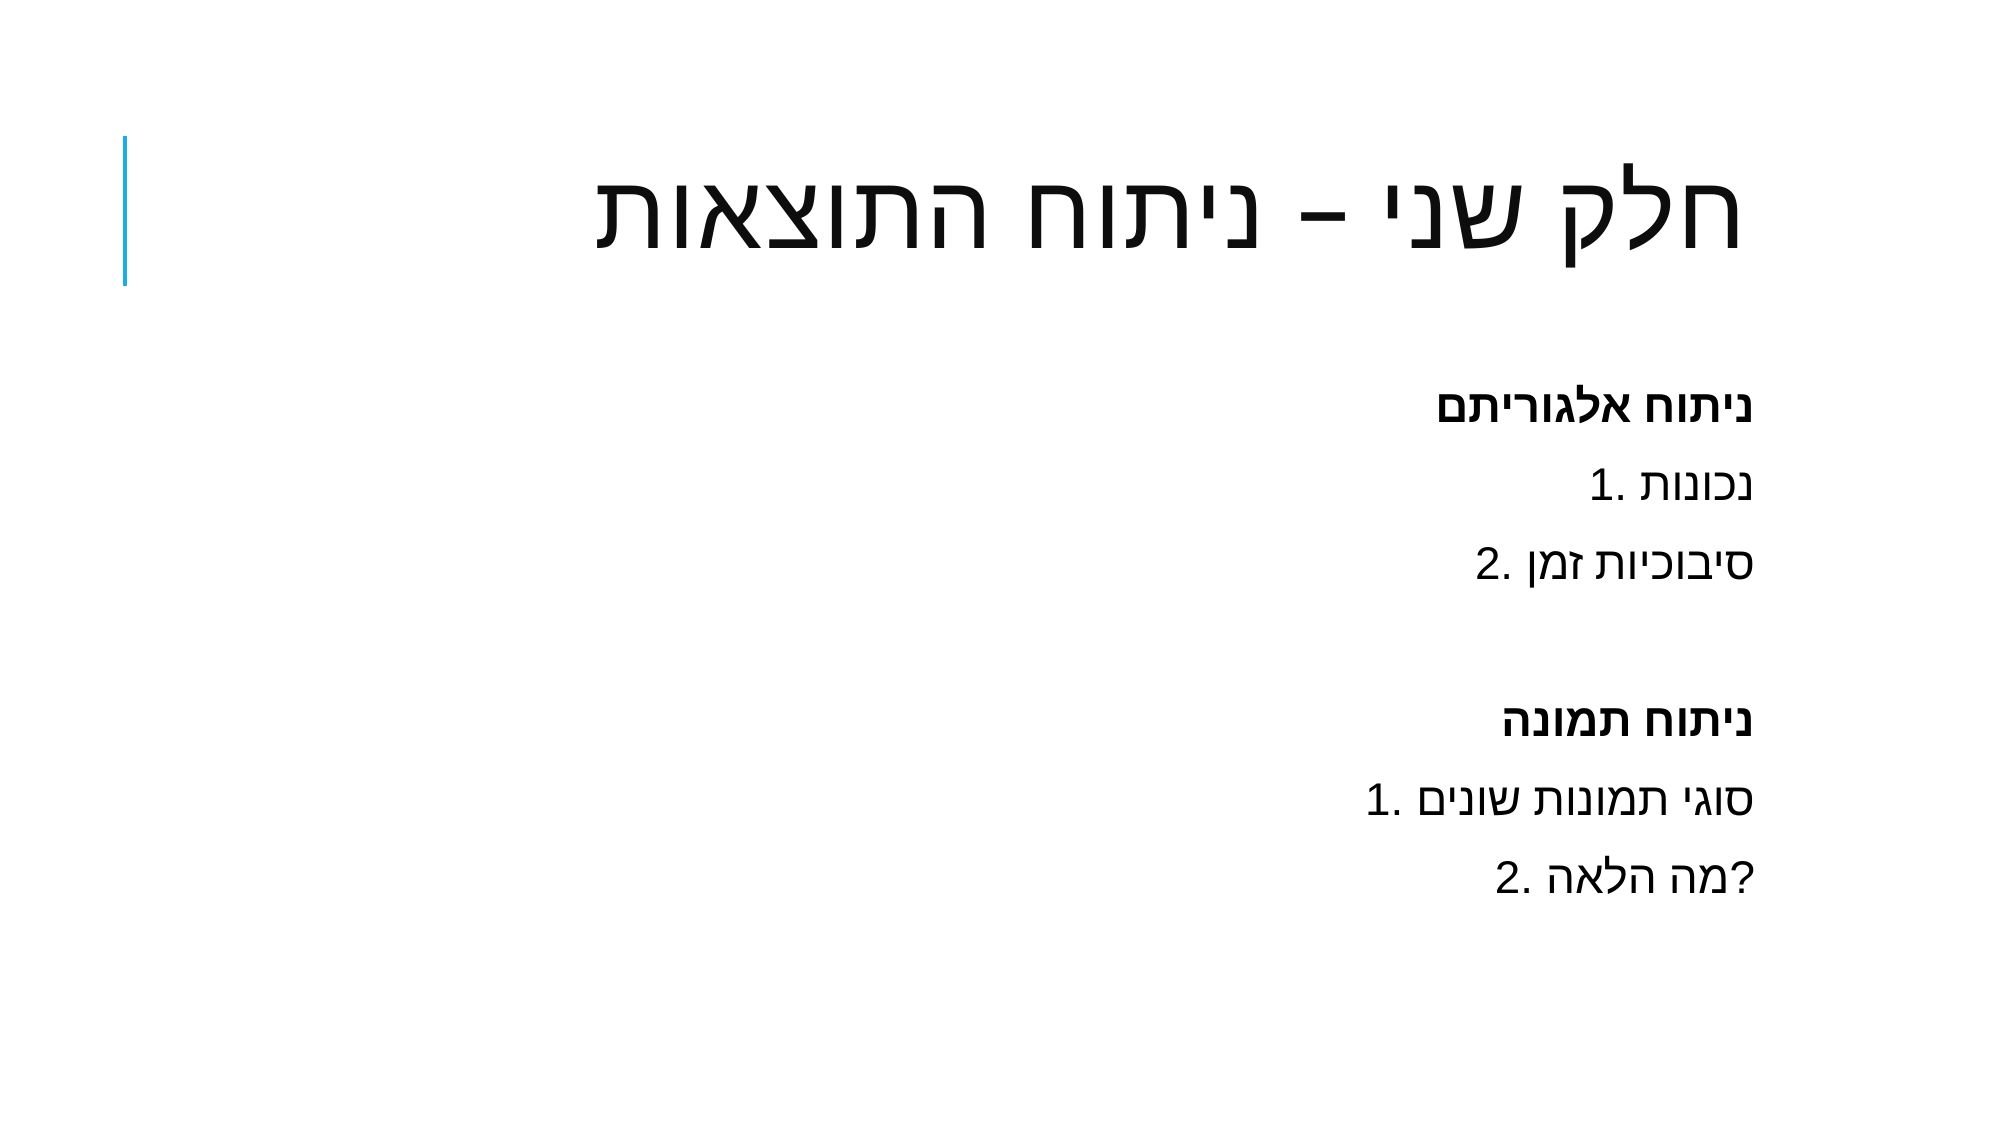

# חלק שני – ניתוח התוצאות
ניתוח אלגוריתם
1. נכונות
2. סיבוכיות זמן

ניתוח תמונה
1. סוגי תמונות שונים
2. מה הלאה?